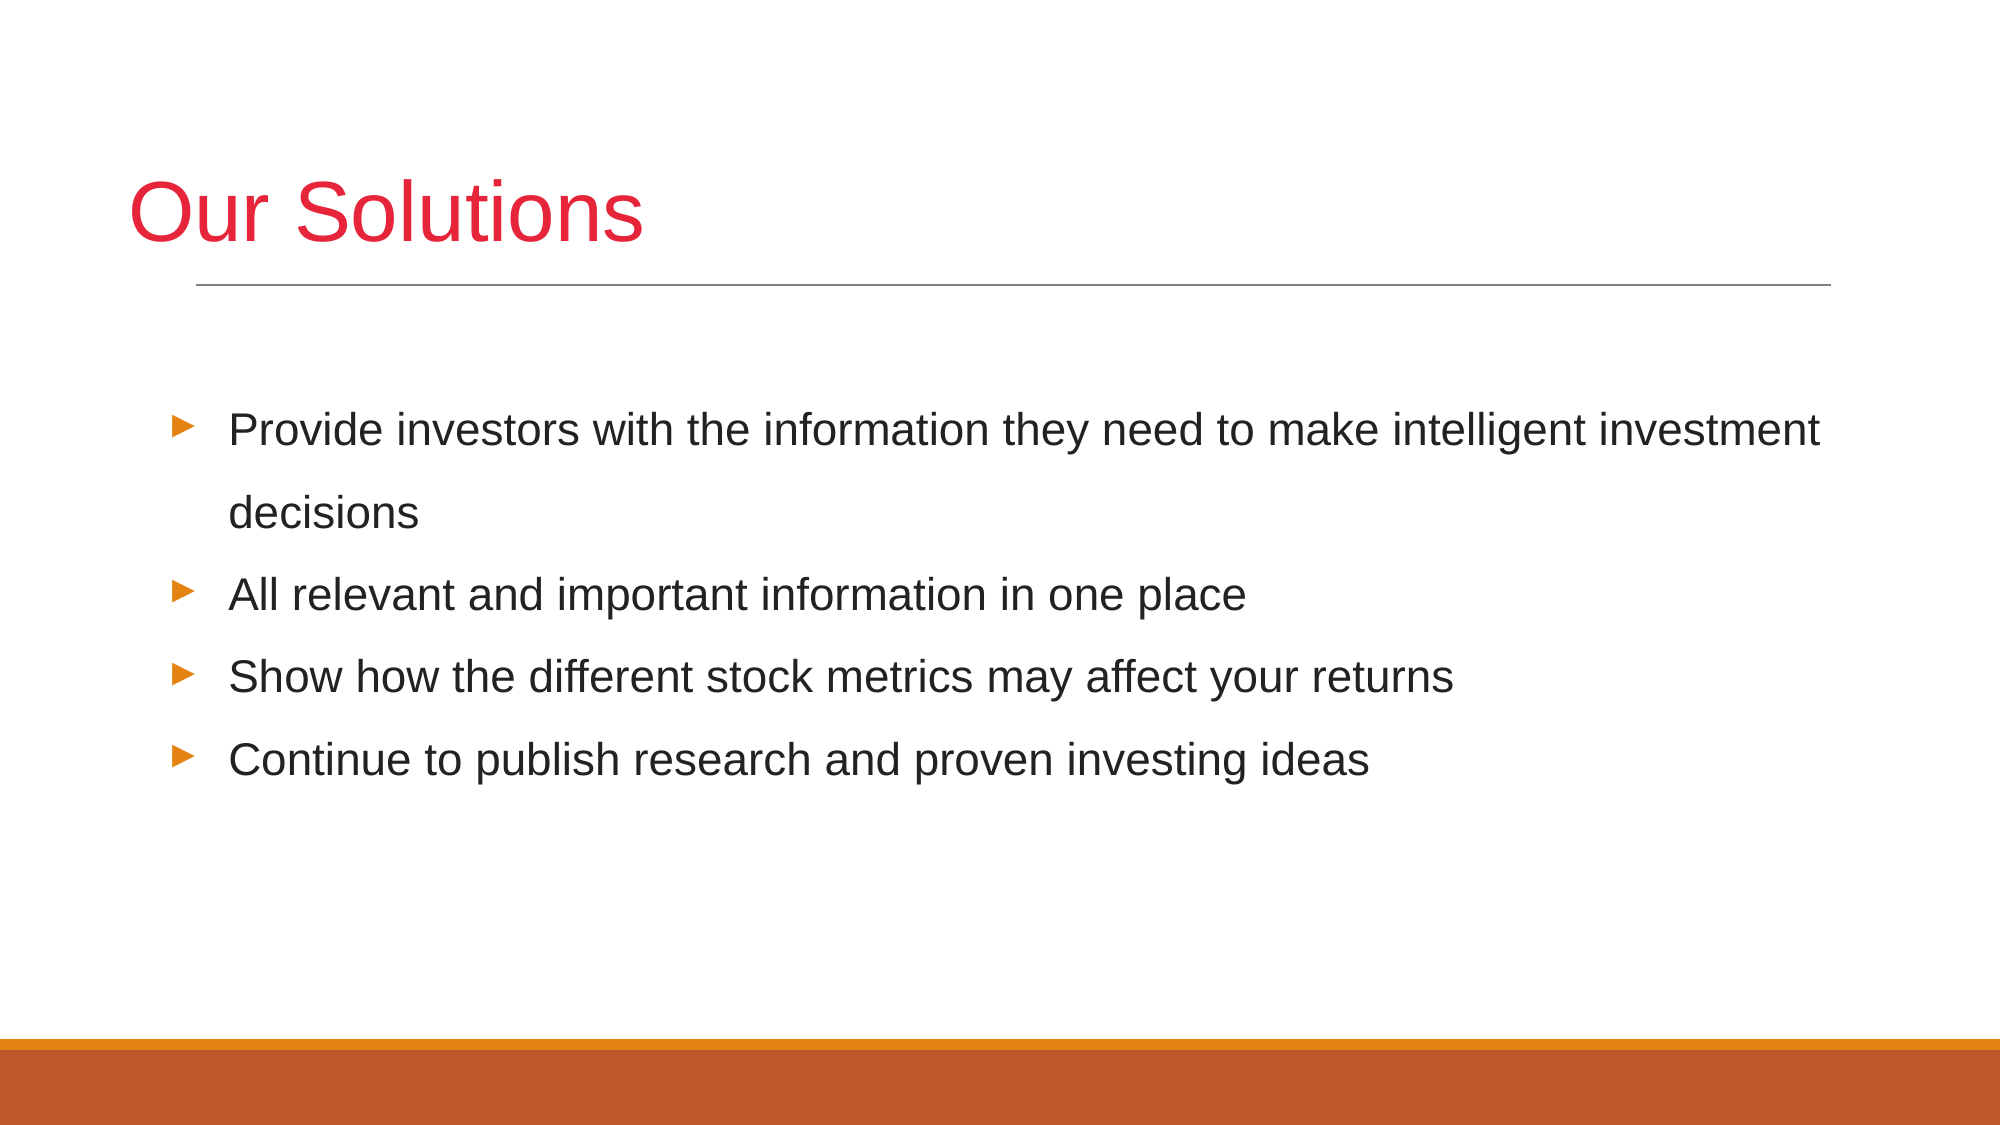

# Our Solutions

Provide investors with the information they need to make intelligent investment decisions
All relevant and important information in one place
Show how the different stock metrics may affect your returns
Continue to publish research and proven investing ideas